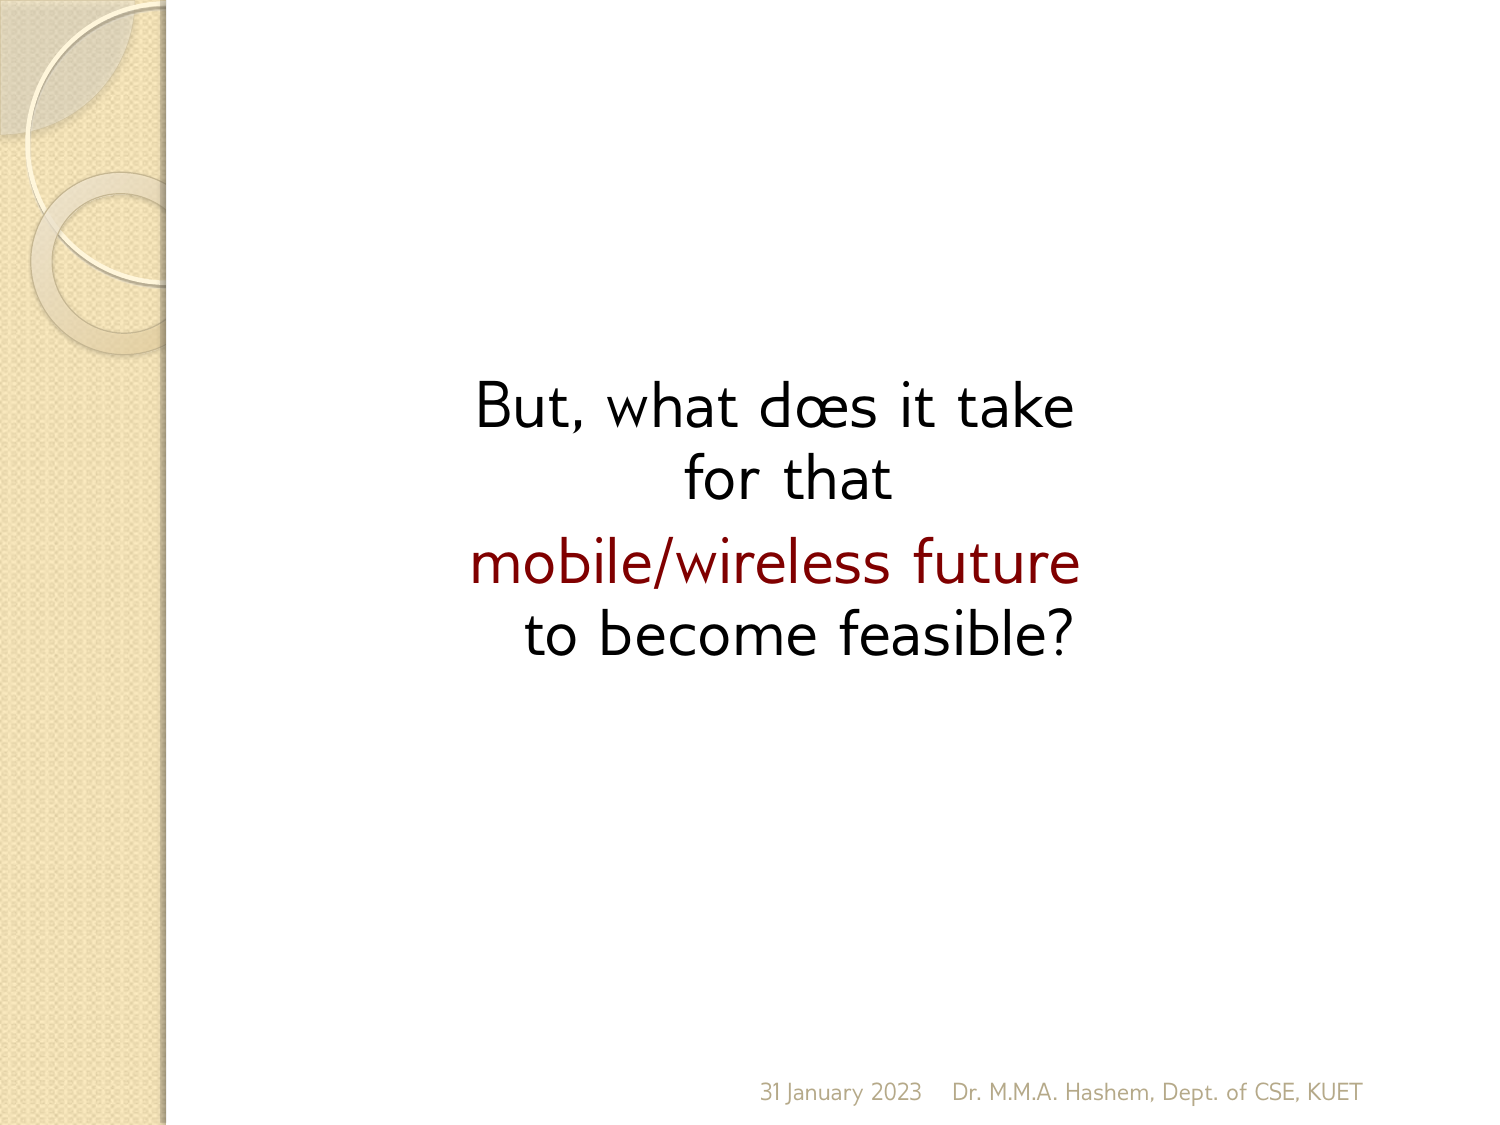

#
But, what does it take for that
mobile/wireless future to become feasible?

31 January 2023
Dr. M.M.A. Hashem, Dept. of CSE, KUET